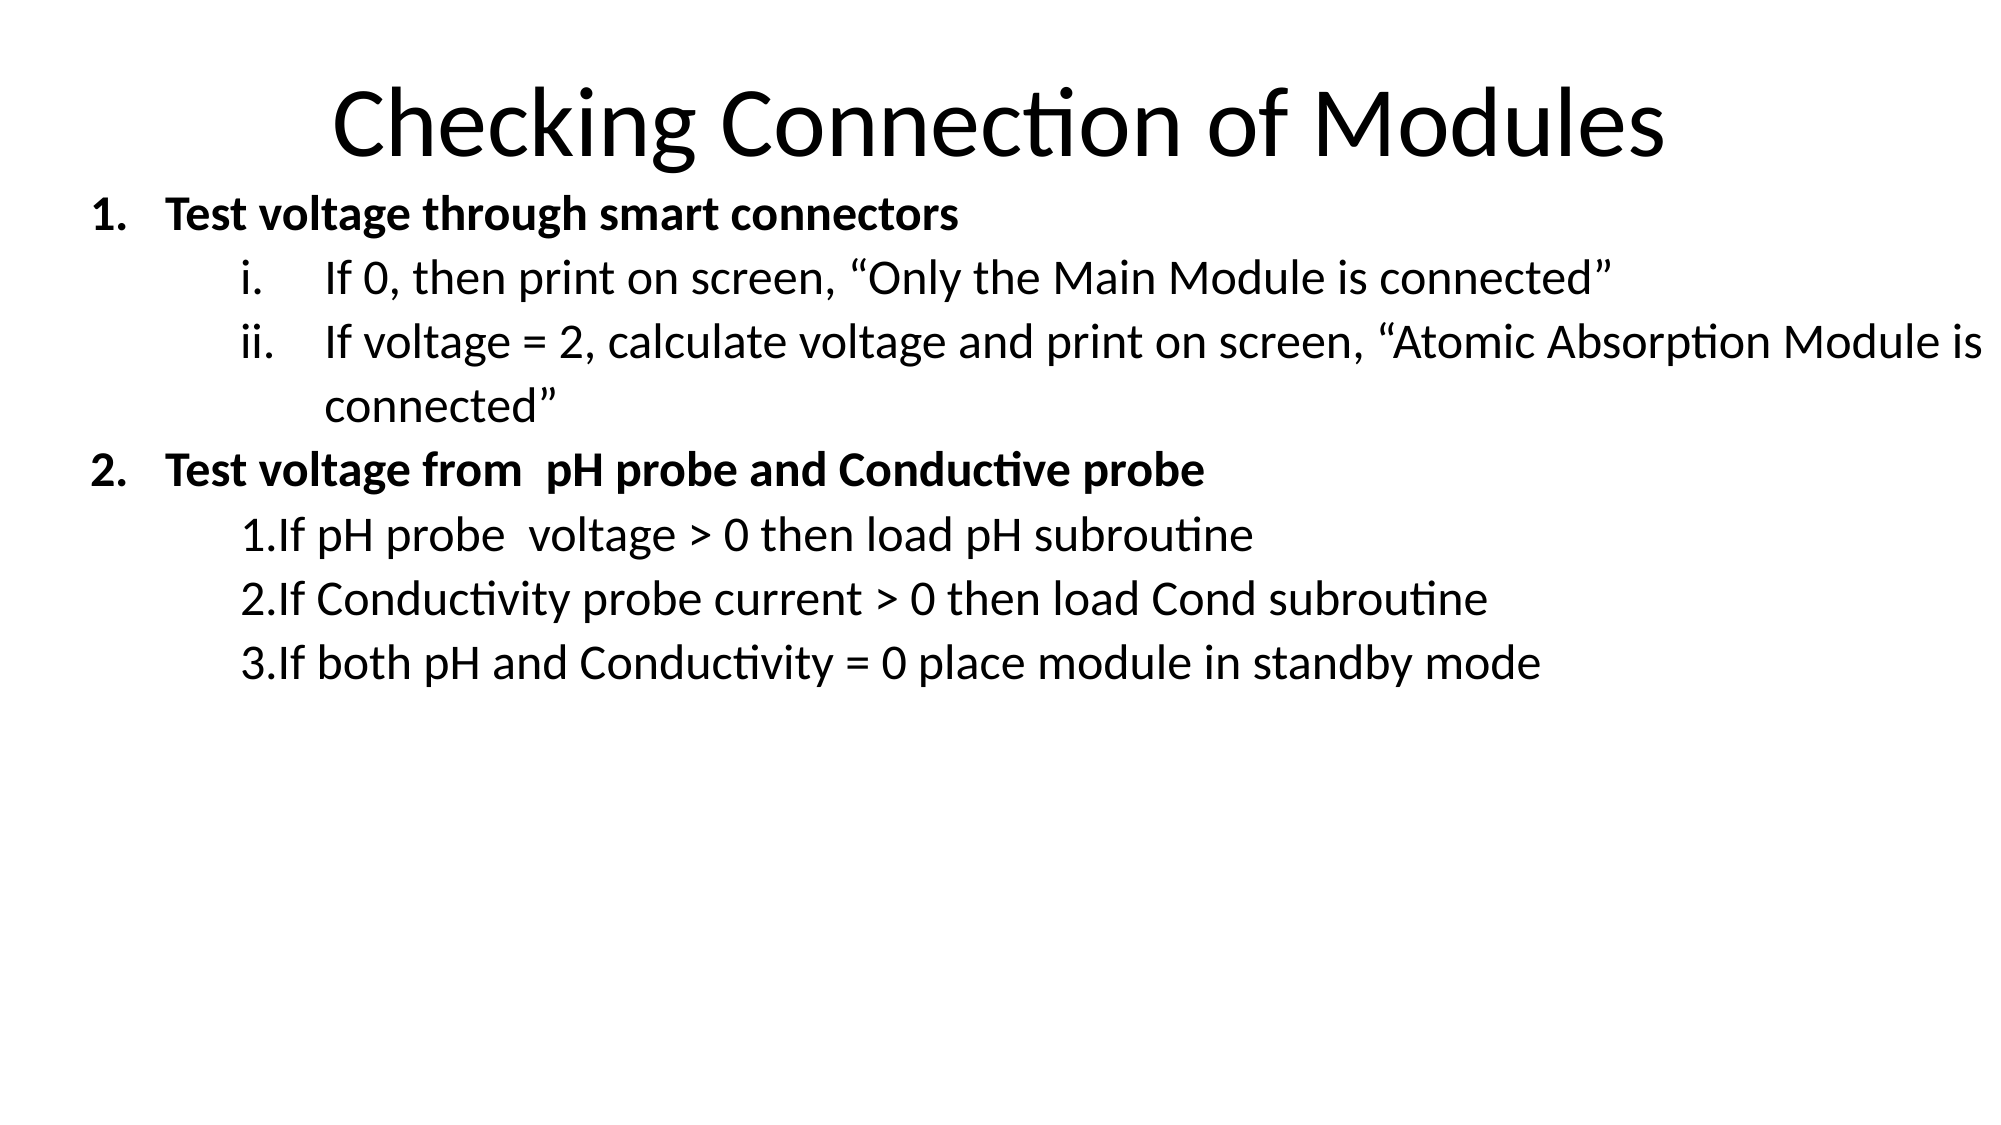

Checking Connection of Modules
Test voltage through smart connectors
If 0, then print on screen, “Only the Main Module is connected”
If voltage = 2, calculate voltage and print on screen, “Atomic Absorption Module is connected”
Test voltage from  pH probe and Conductive probe
If pH probe  voltage > 0 then load pH subroutine
If Conductivity probe current > 0 then load Cond subroutine
If both pH and Conductivity = 0 place module in standby mode